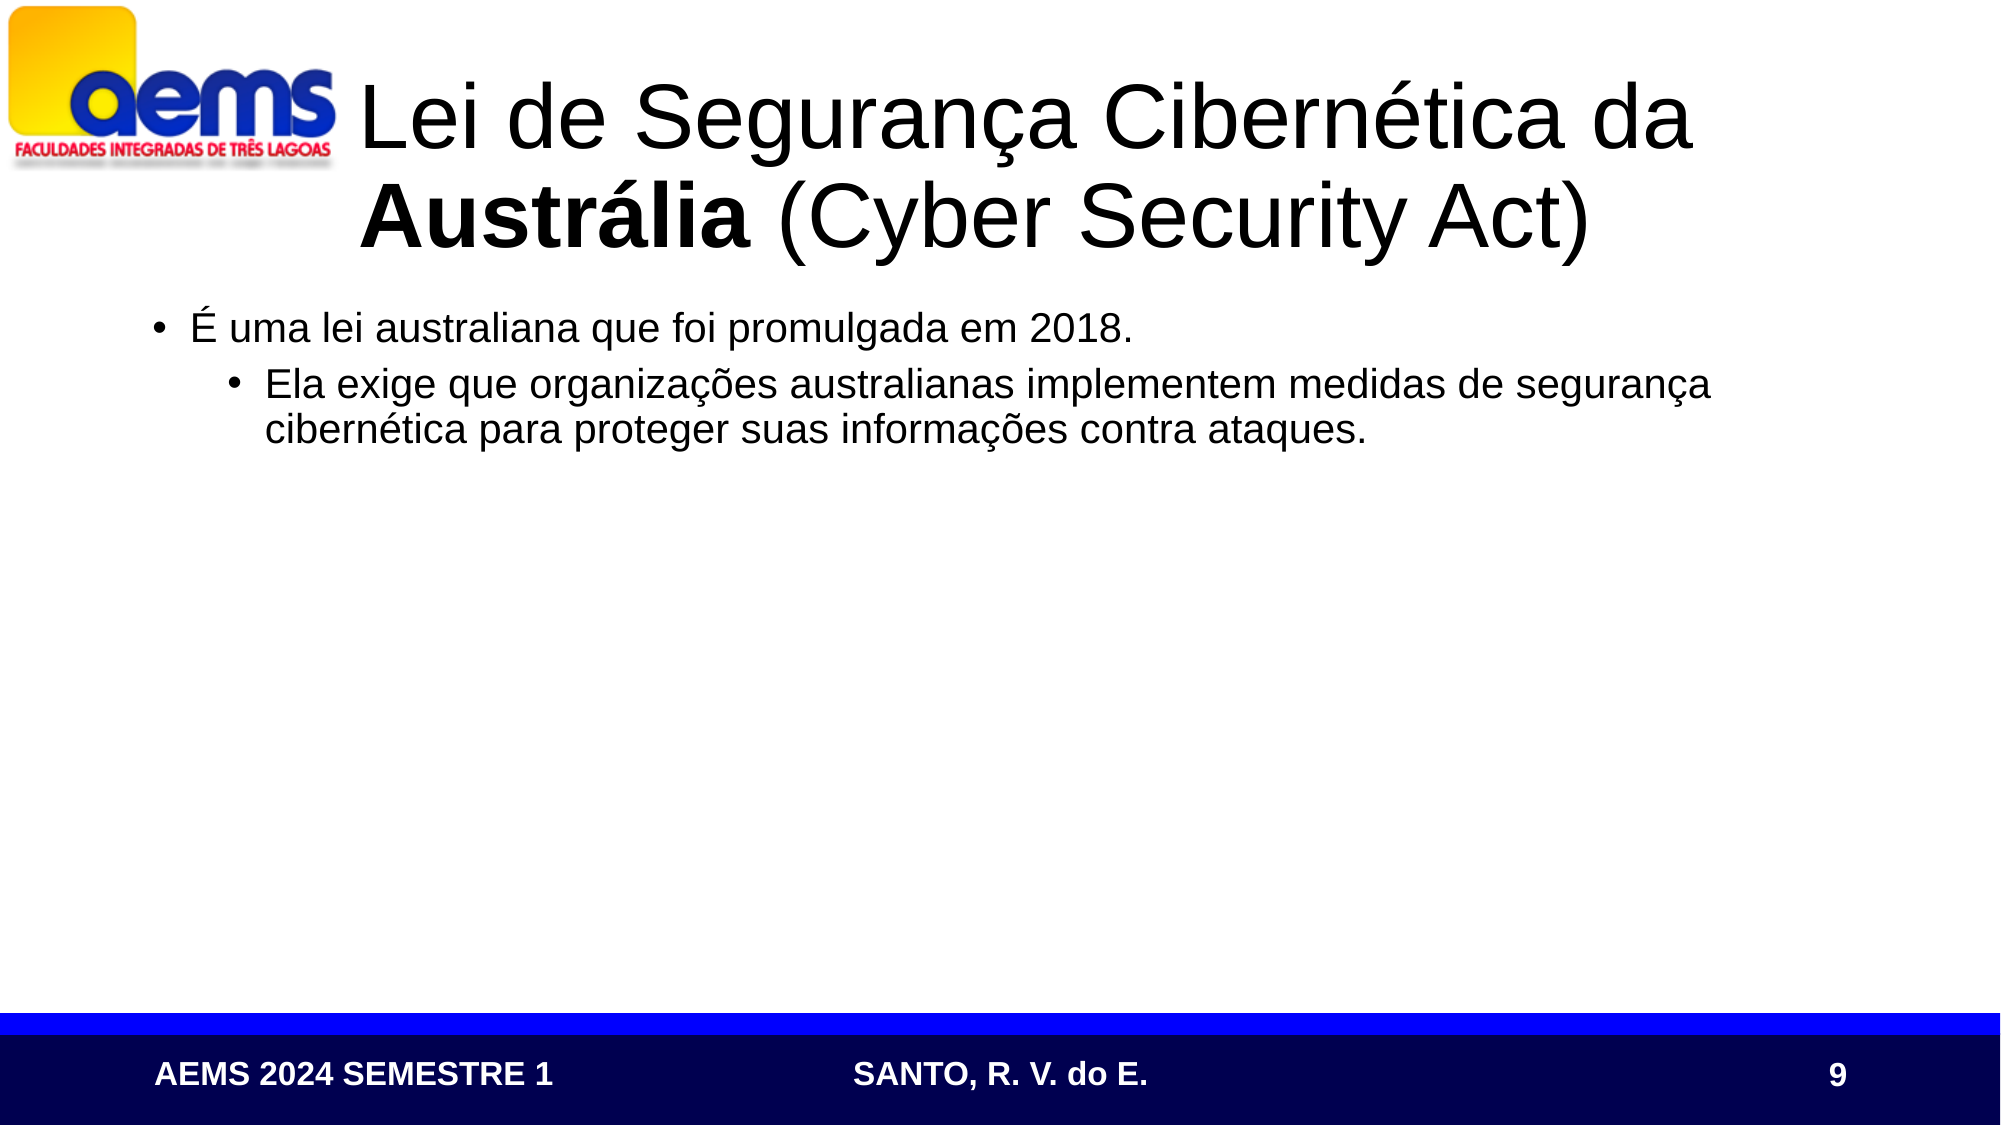

# Lei de Segurança Cibernética da Austrália (Cyber Security Act)
É uma lei australiana que foi promulgada em 2018.
Ela exige que organizações australianas implementem medidas de segurança cibernética para proteger suas informações contra ataques.

9